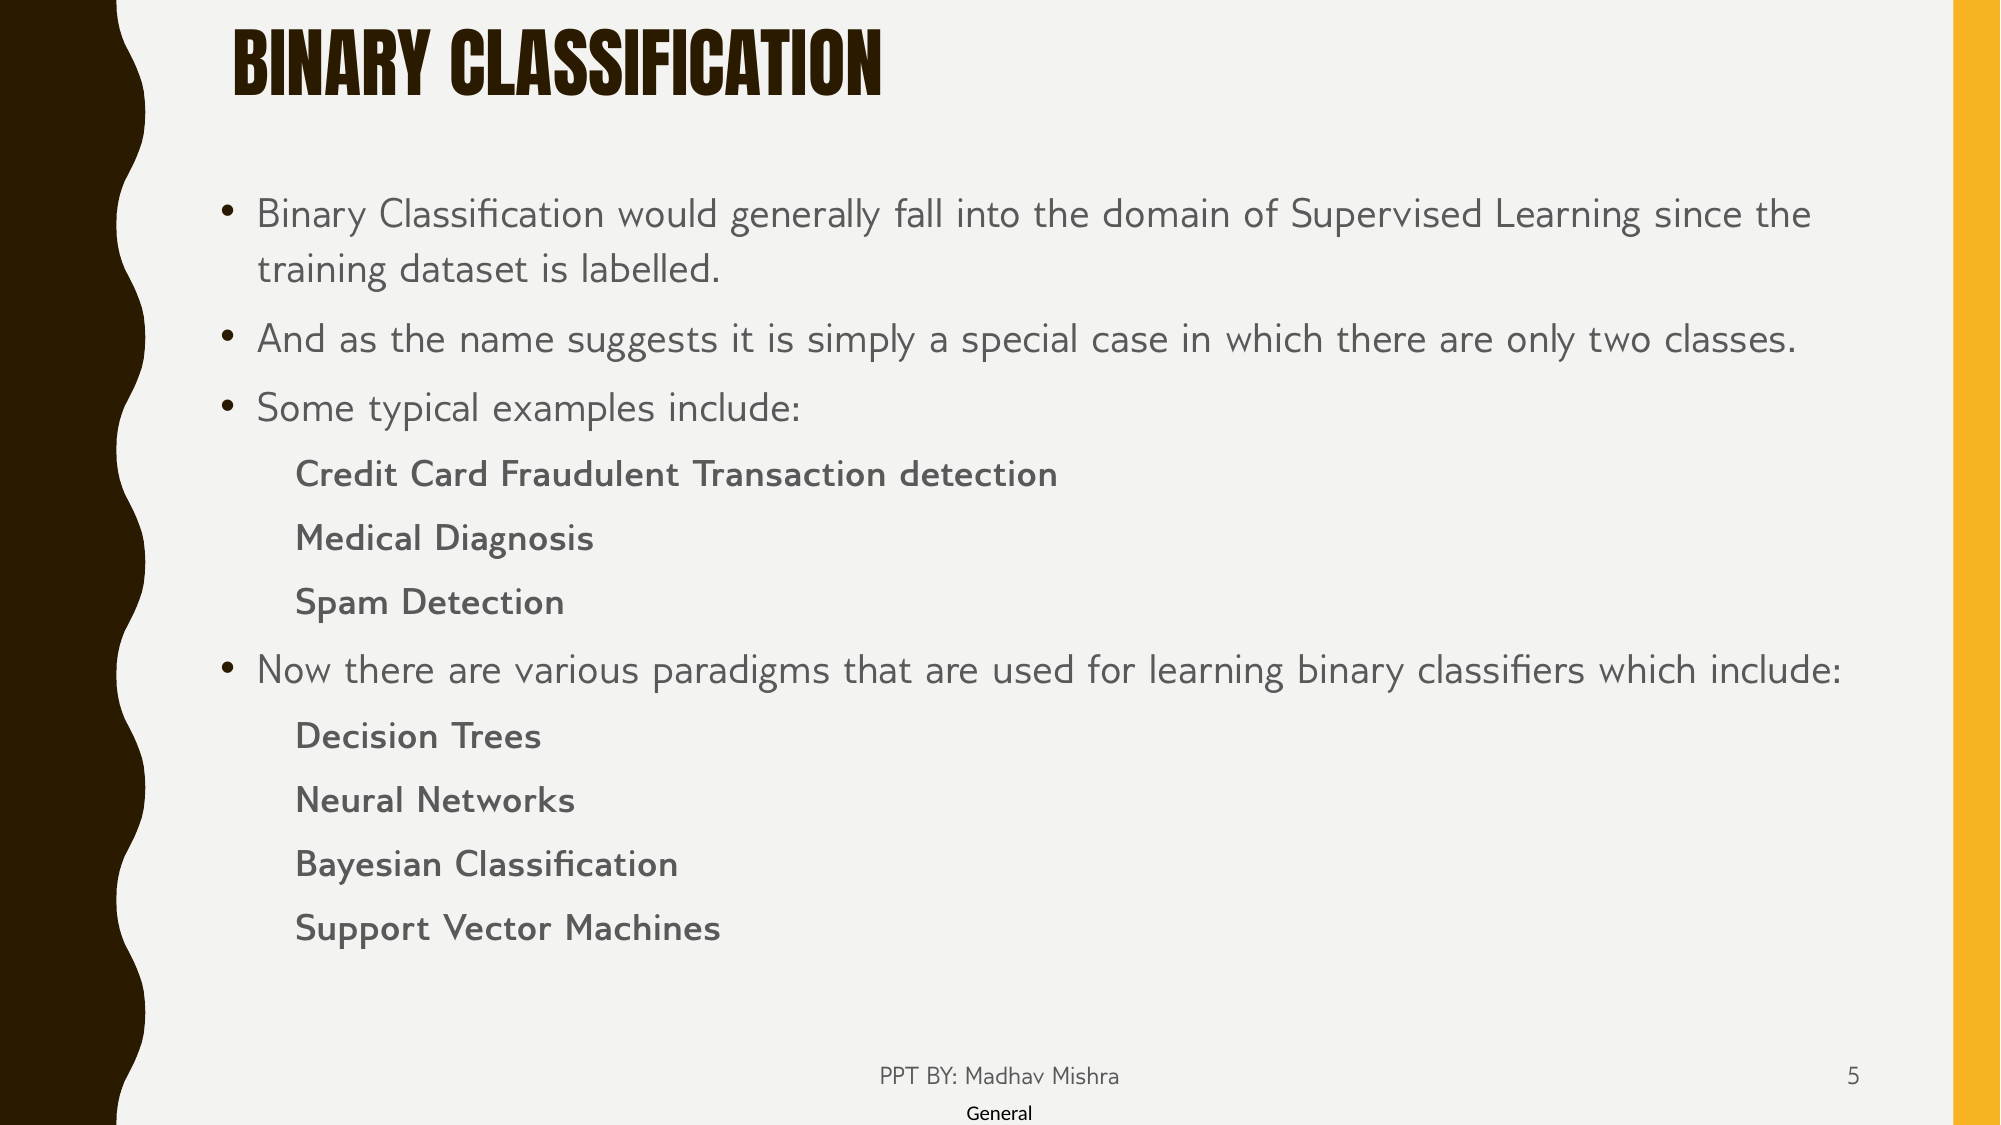

# BINARY CLASSIFICATION
Binary Classification would generally fall into the domain of Supervised Learning since the training dataset is labelled.
And as the name suggests it is simply a special case in which there are only two classes.
Some typical examples include:
Credit Card Fraudulent Transaction detection
Medical Diagnosis
Spam Detection
Now there are various paradigms that are used for learning binary classifiers which include:
Decision Trees
Neural Networks
Bayesian Classification
Support Vector Machines

PPT BY: Madhav Mishra
5